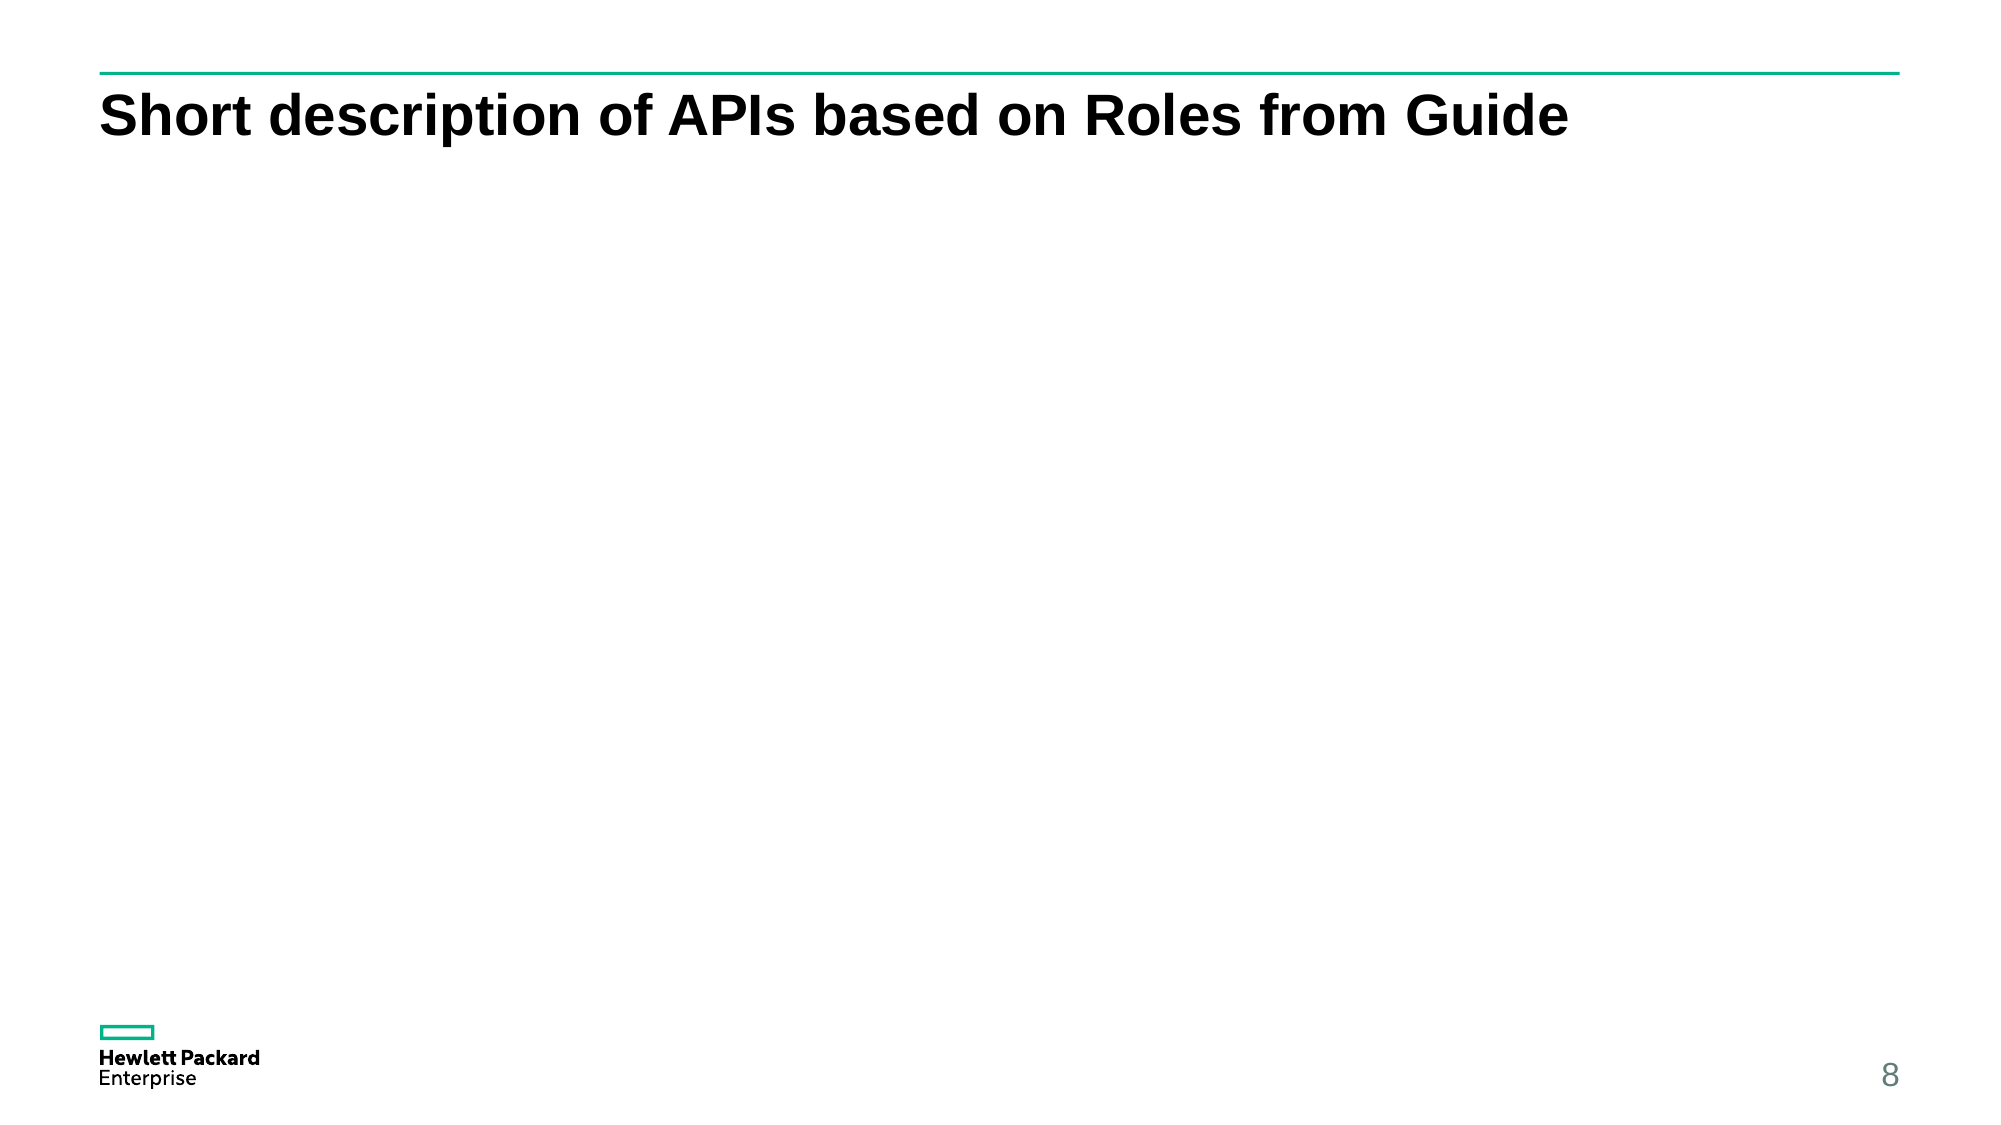

# Short description of APIs based on Roles from Guide

8